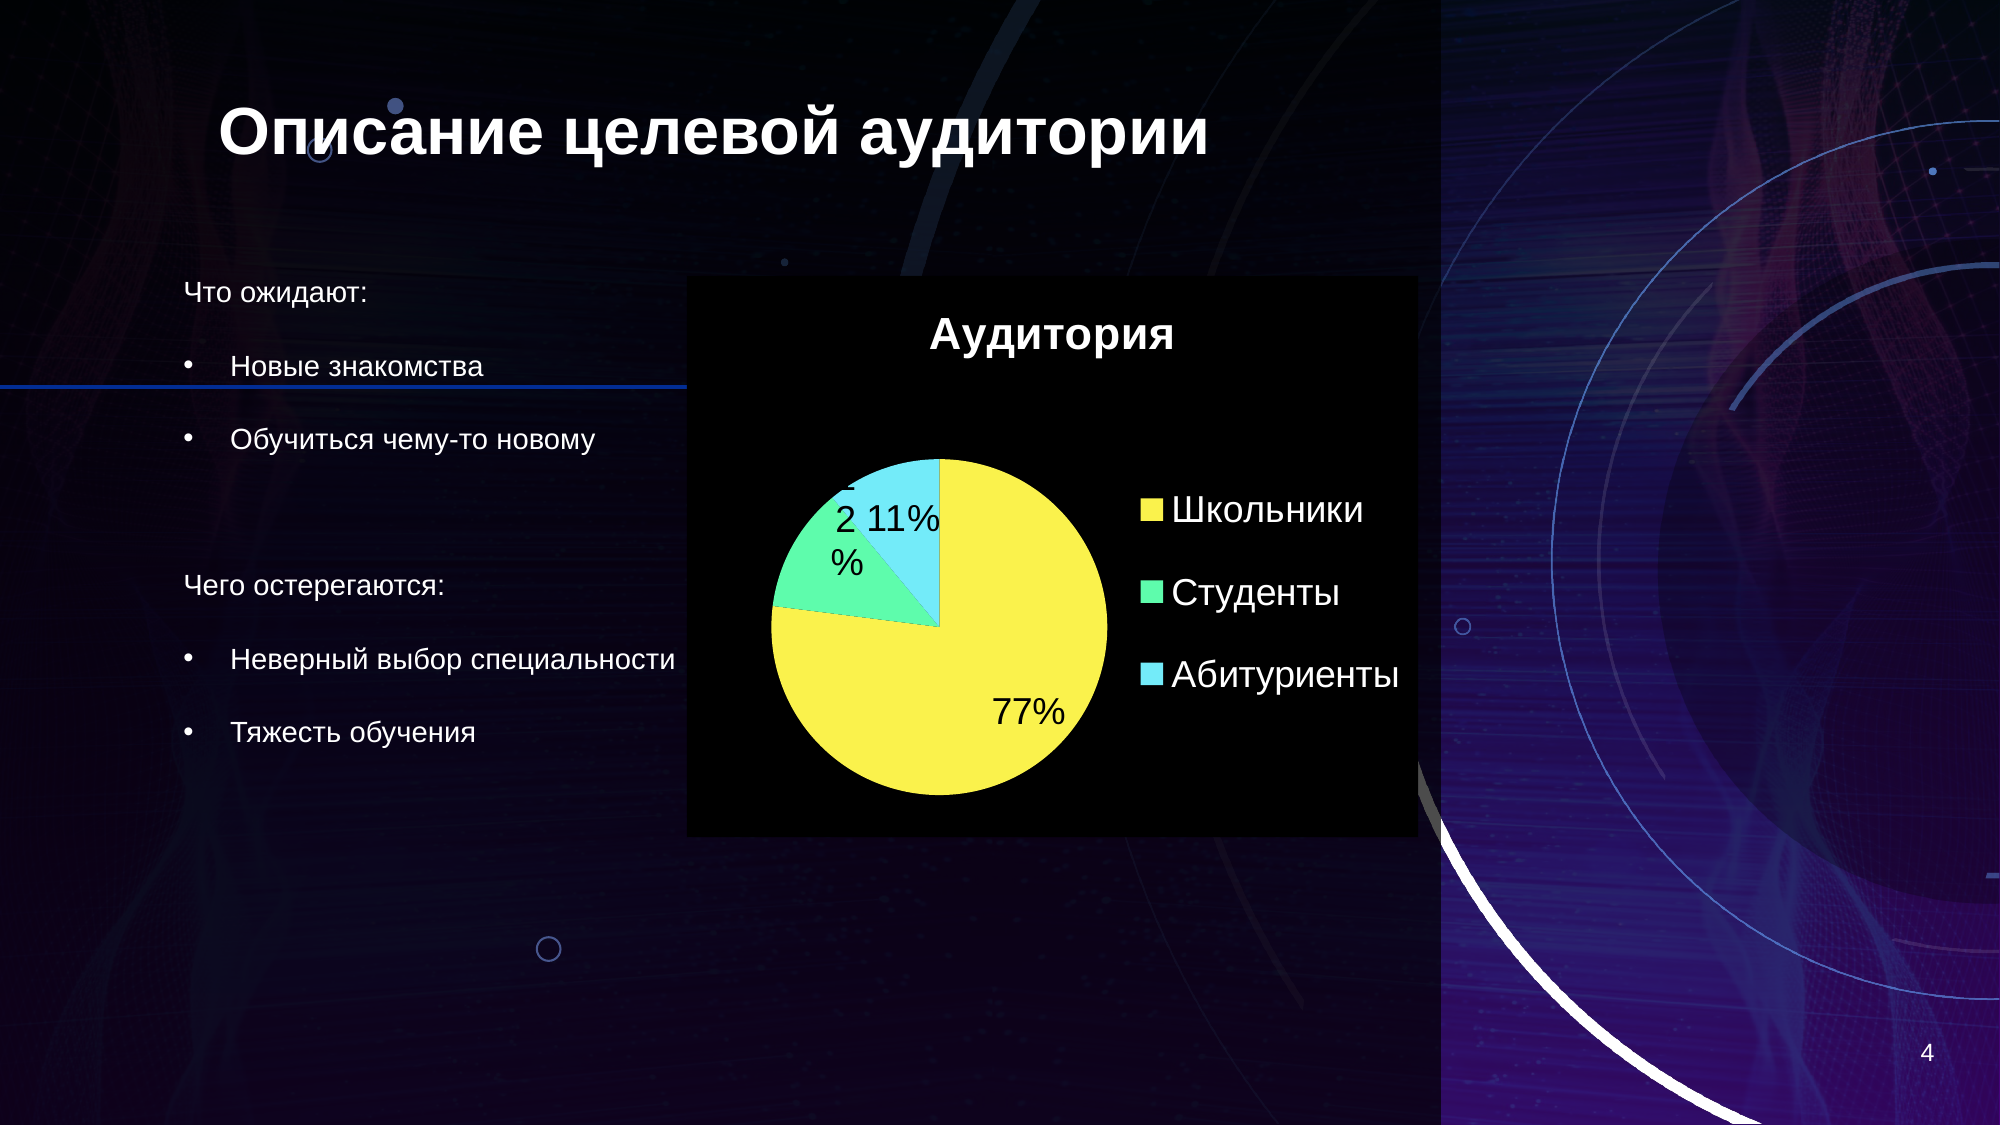

# Описание целевой аудитории
Что ожидают:
Новые знакомства
Обучиться чему-то новому

Чего остерегаются:
Неверный выбор специальности
Тяжесть обучения

### Chart: Аудитория

| Category | Аудитория |
|---|---|
| Школьники | 0.77 |
| Студенты | 0.12 |
| Абитуриенты | 0.11 |
4